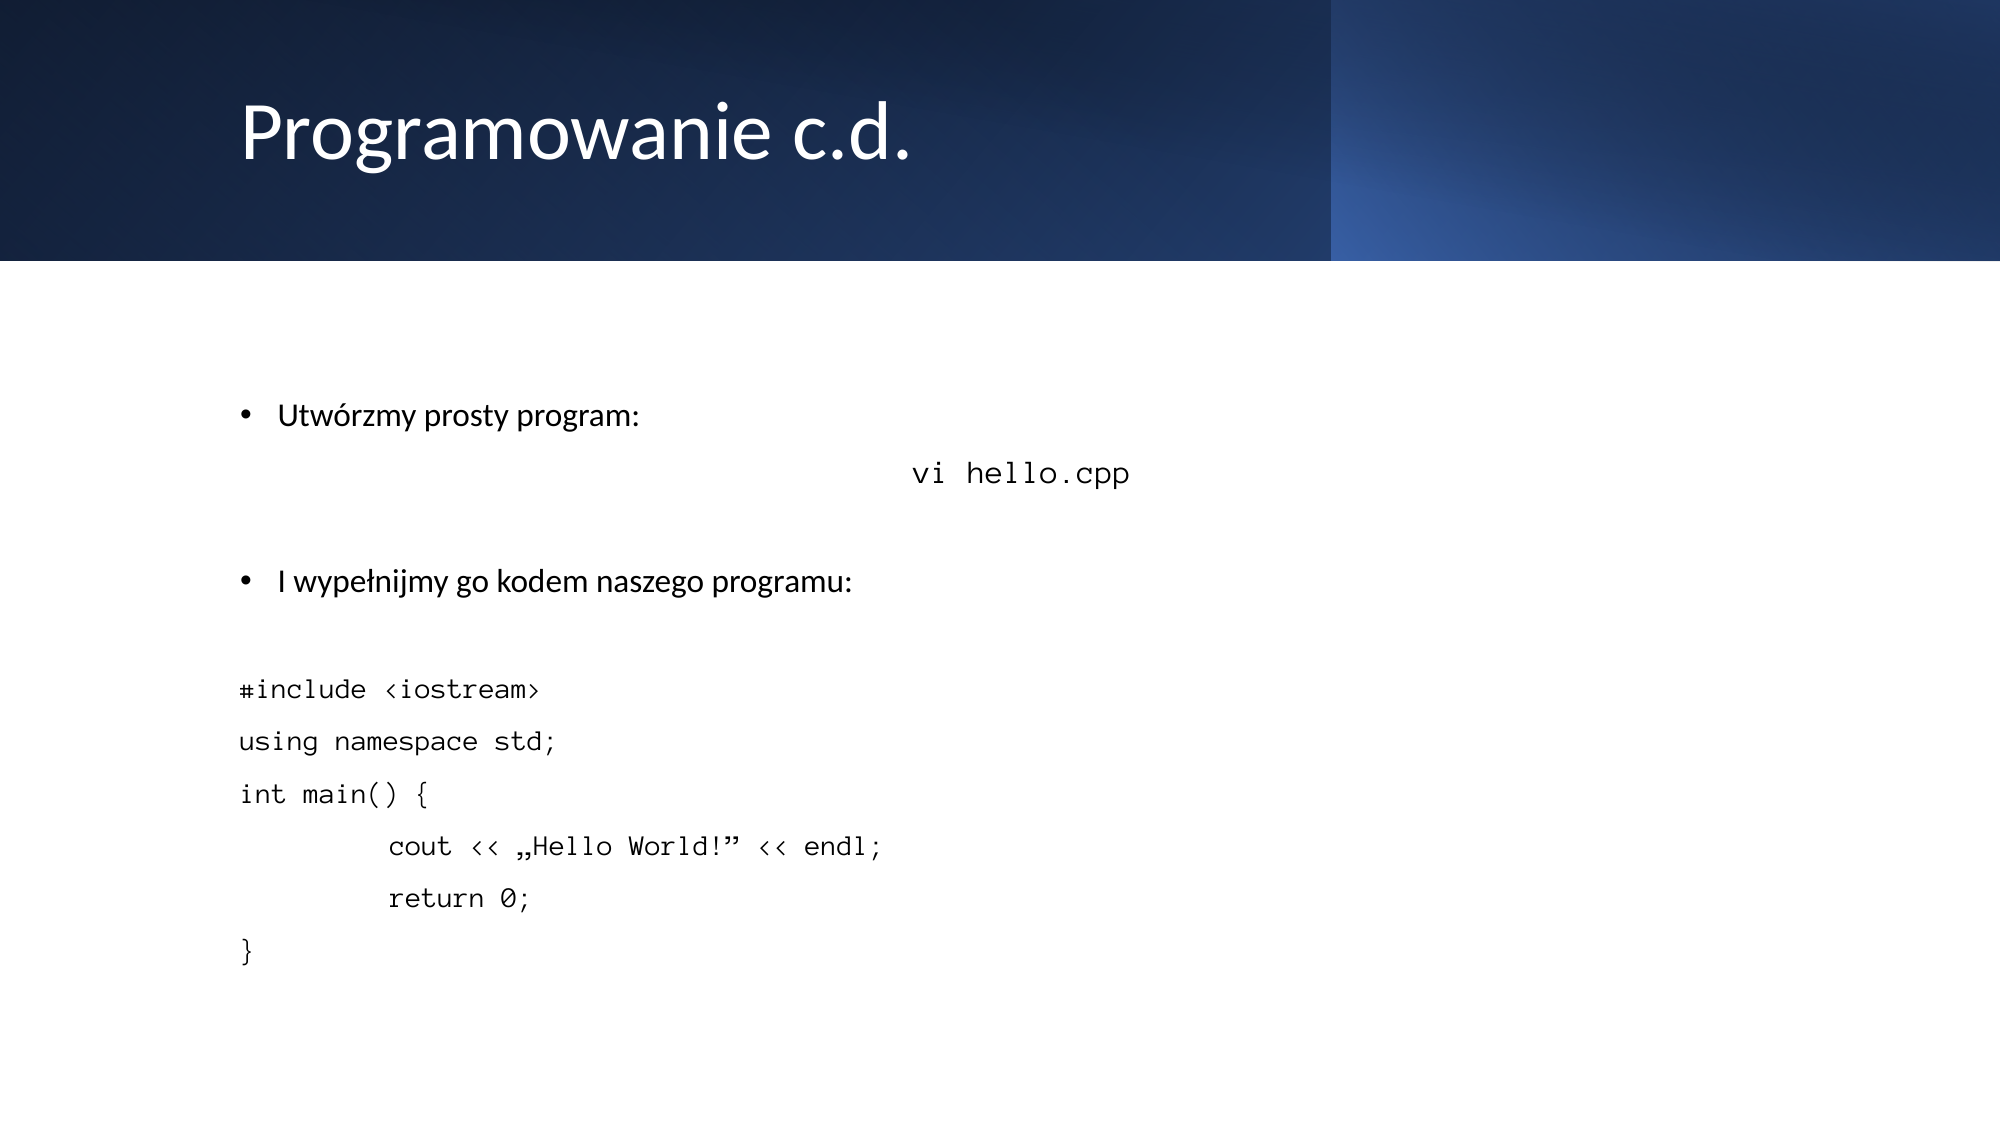

# Programowanie c.d.
Utwórzmy prosty program:
vi hello.cpp

I wypełnijmy go kodem naszego programu:

#include <iostream>
using namespace std;
int main() {
	cout << „Hello World!” << endl;
	return 0;
}